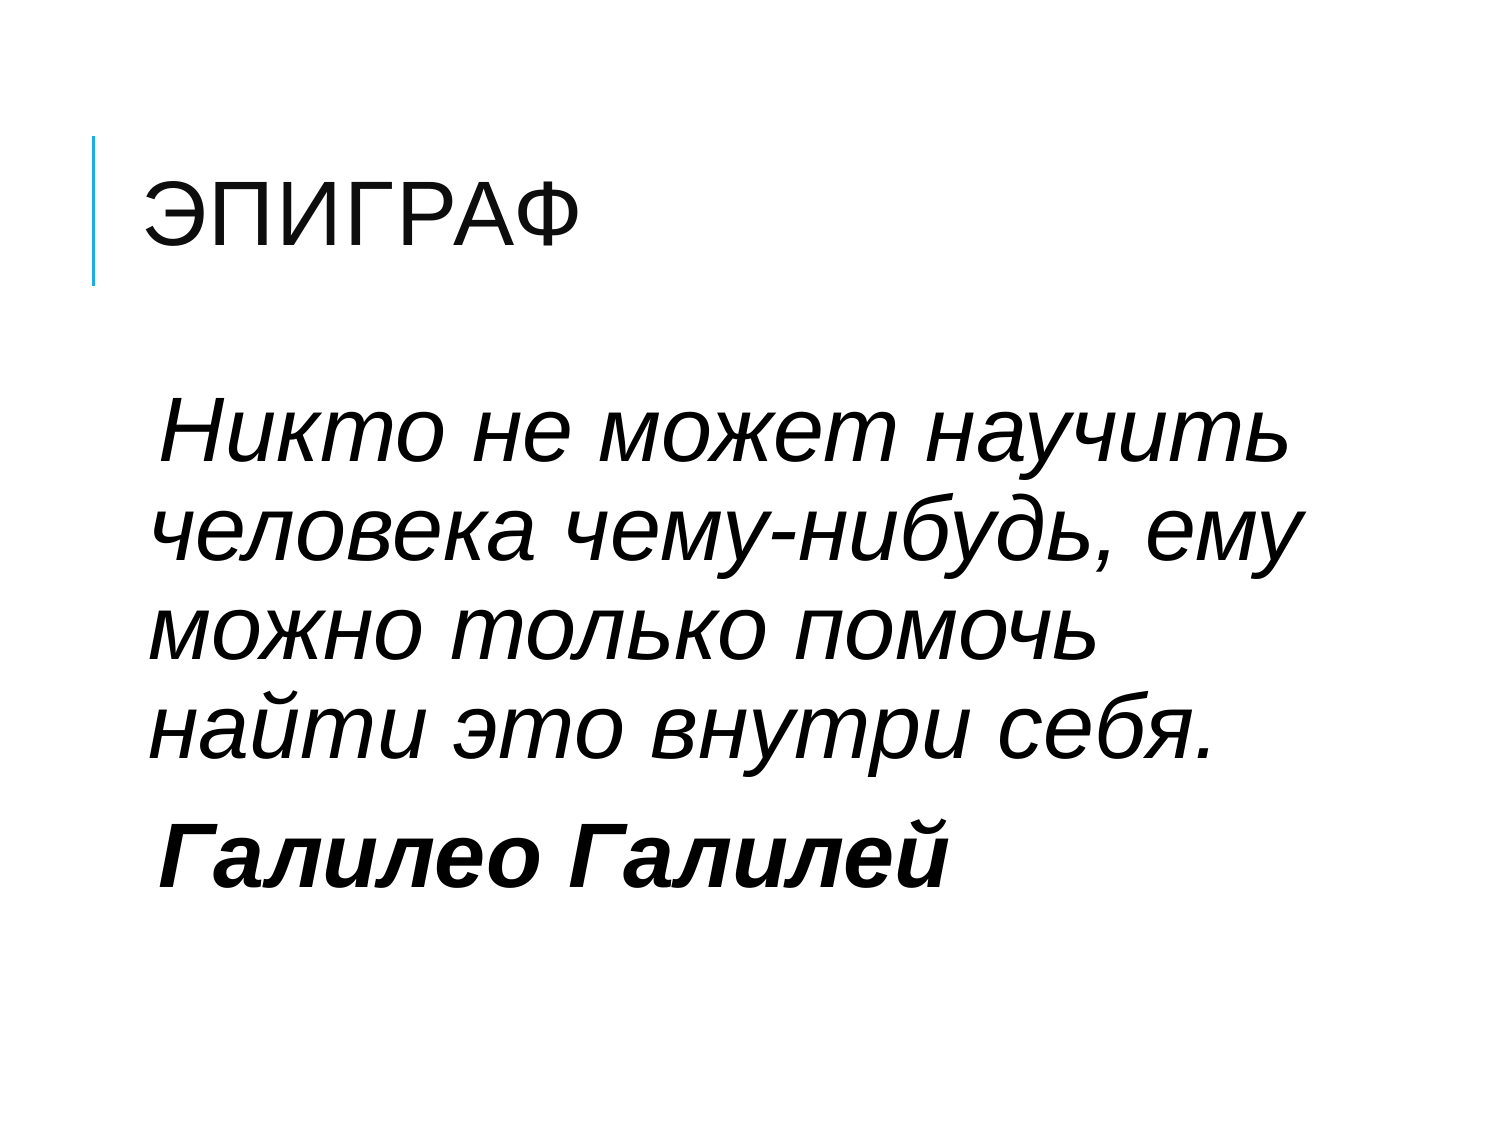

# эпиграф
Никто не может научить человека чему-нибудь, ему можно только помочь найти это внутри себя.
Галилео Галилей